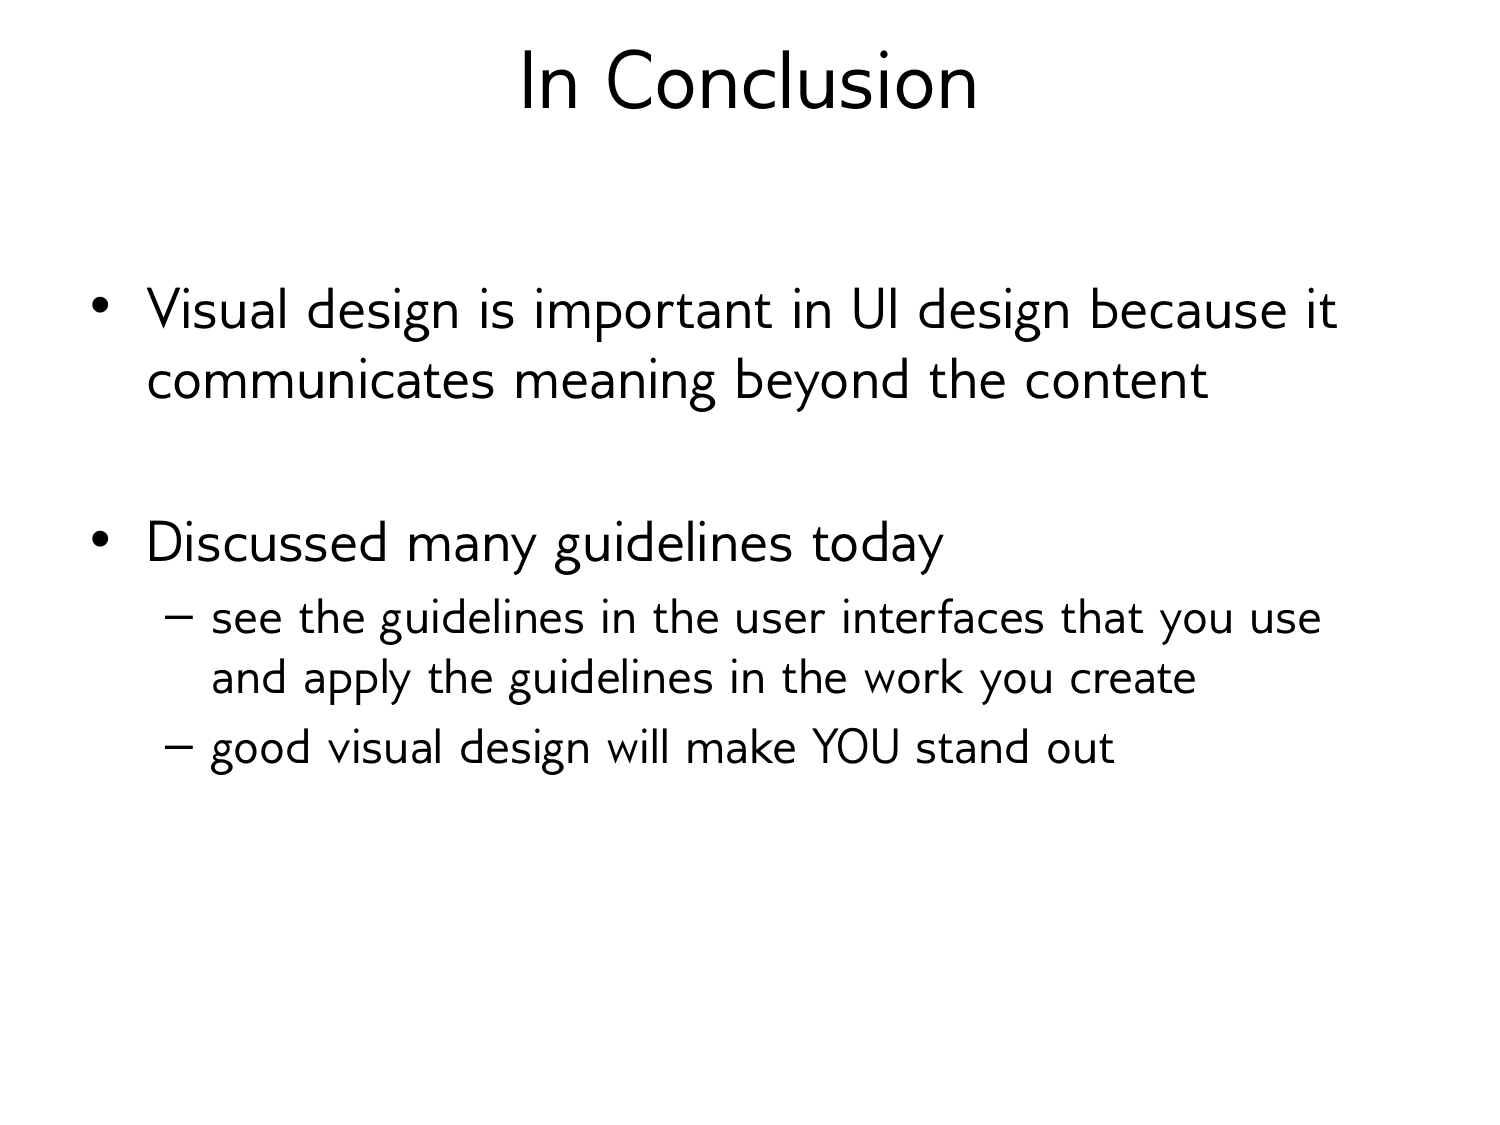

# In Conclusion
Visual design is important in UI design because it communicates meaning beyond the content

Discussed many guidelines today
see the guidelines in the user interfaces that you use and apply the guidelines in the work you create
good visual design will make YOU stand out